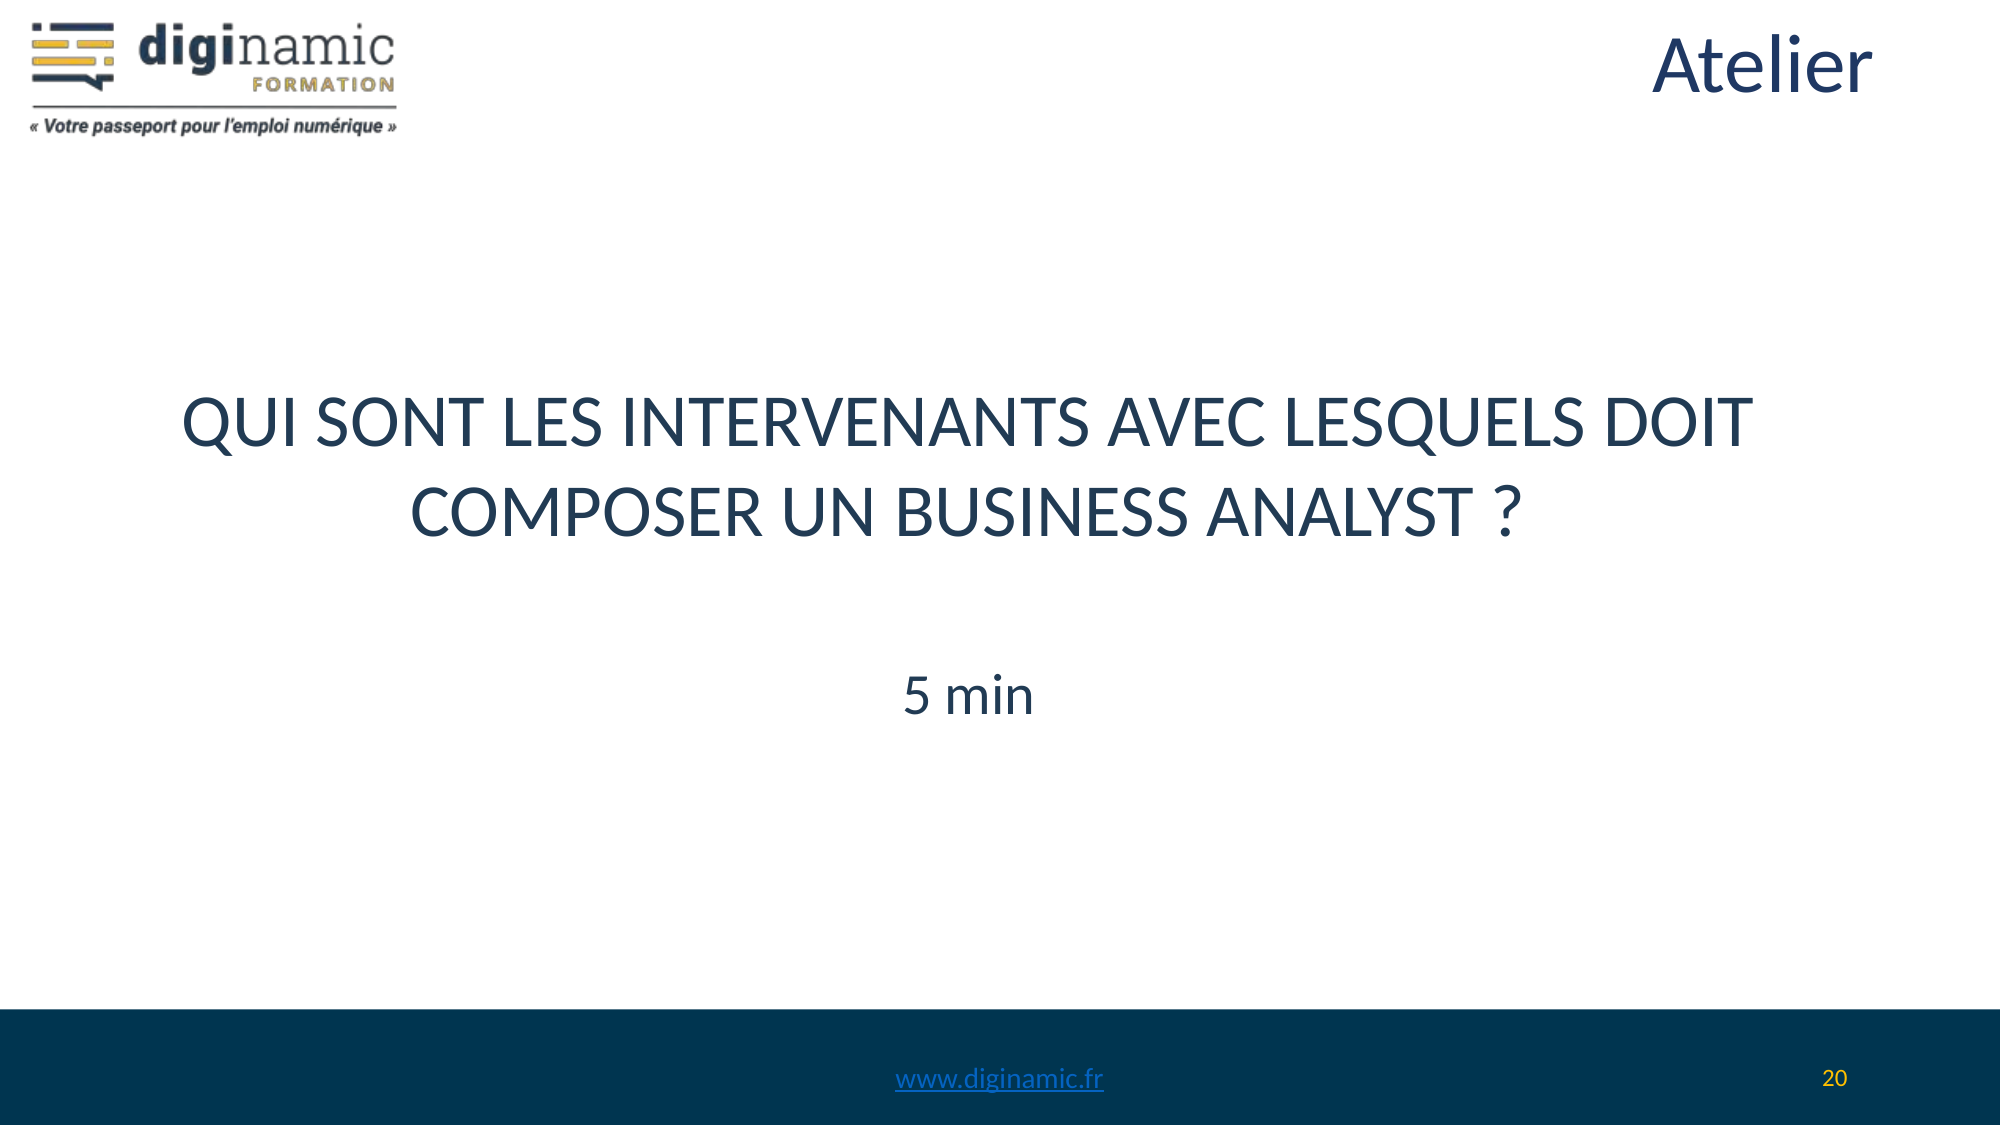

# Atelier
QUI SONT LES INTERVENANTS AVEC LESQUELS DOIT COMPOSER UN BUSINESS ANALYST ?

5 min
www.diginamic.fr
20